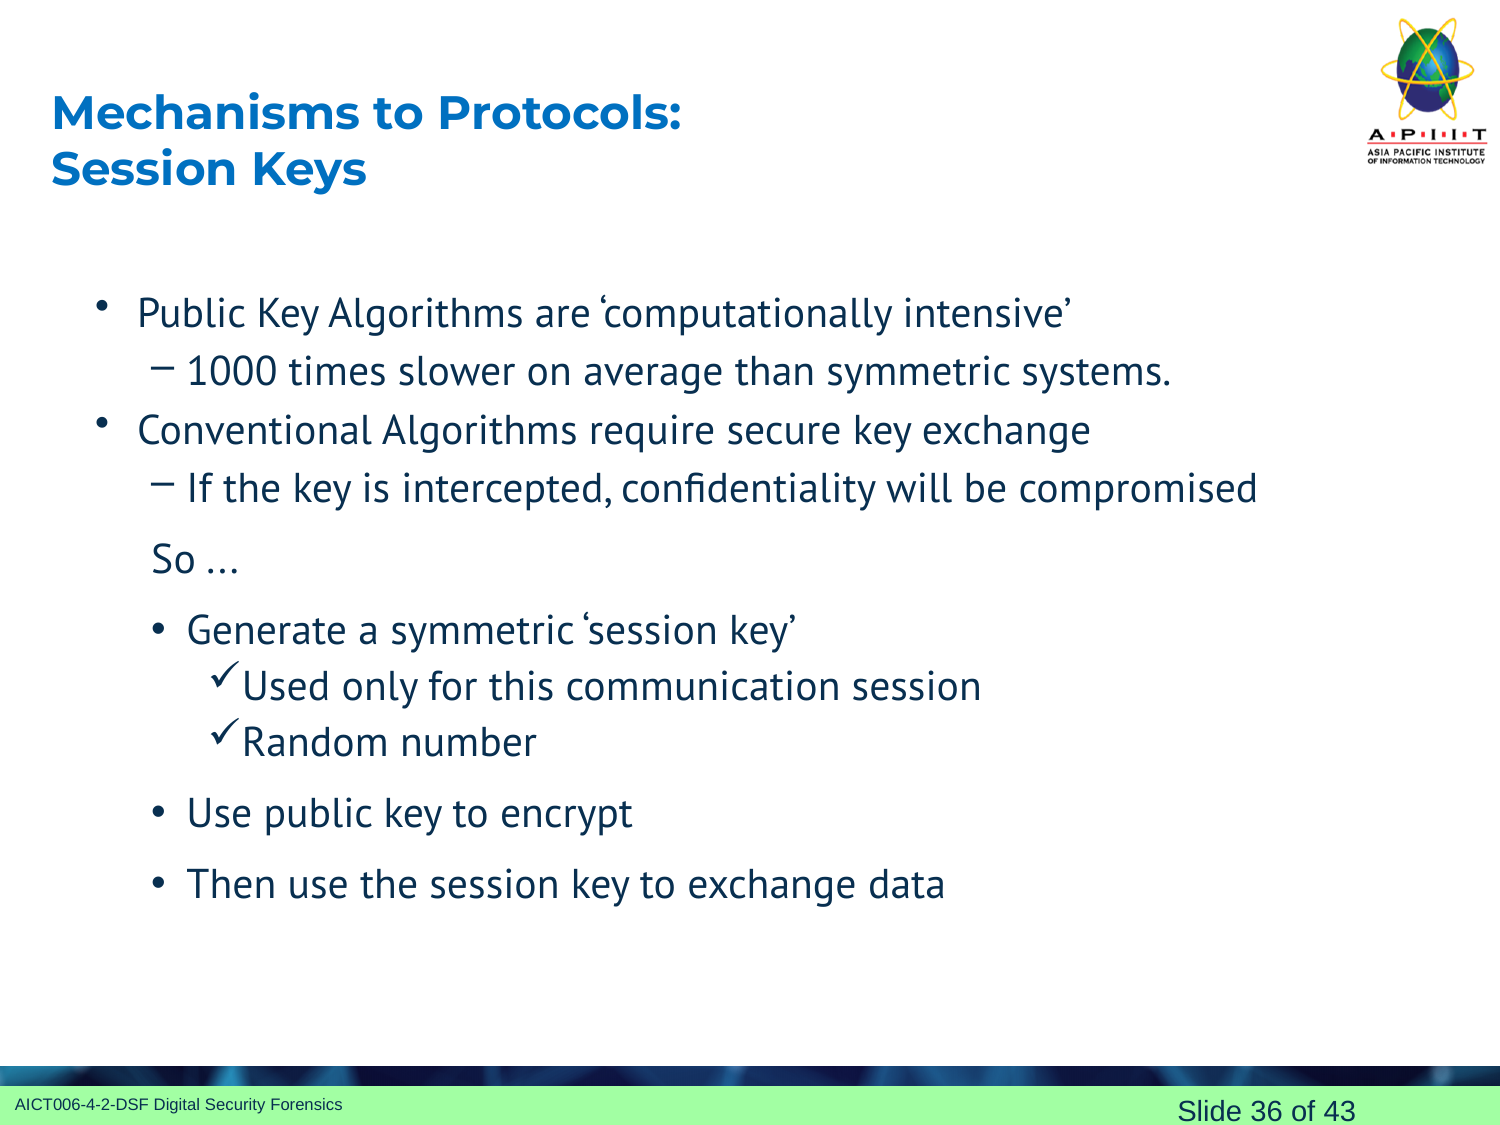

# Mechanisms to Protocols: Session Keys
Public Key Algorithms are ‘computationally intensive’
1000 times slower on average than symmetric systems.
Conventional Algorithms require secure key exchange
If the key is intercepted, confidentiality will be compromised
So ...
Generate a symmetric ‘session key’
Used only for this communication session
Random number
Use public key to encrypt
Then use the session key to exchange data

Slide 36 of 43